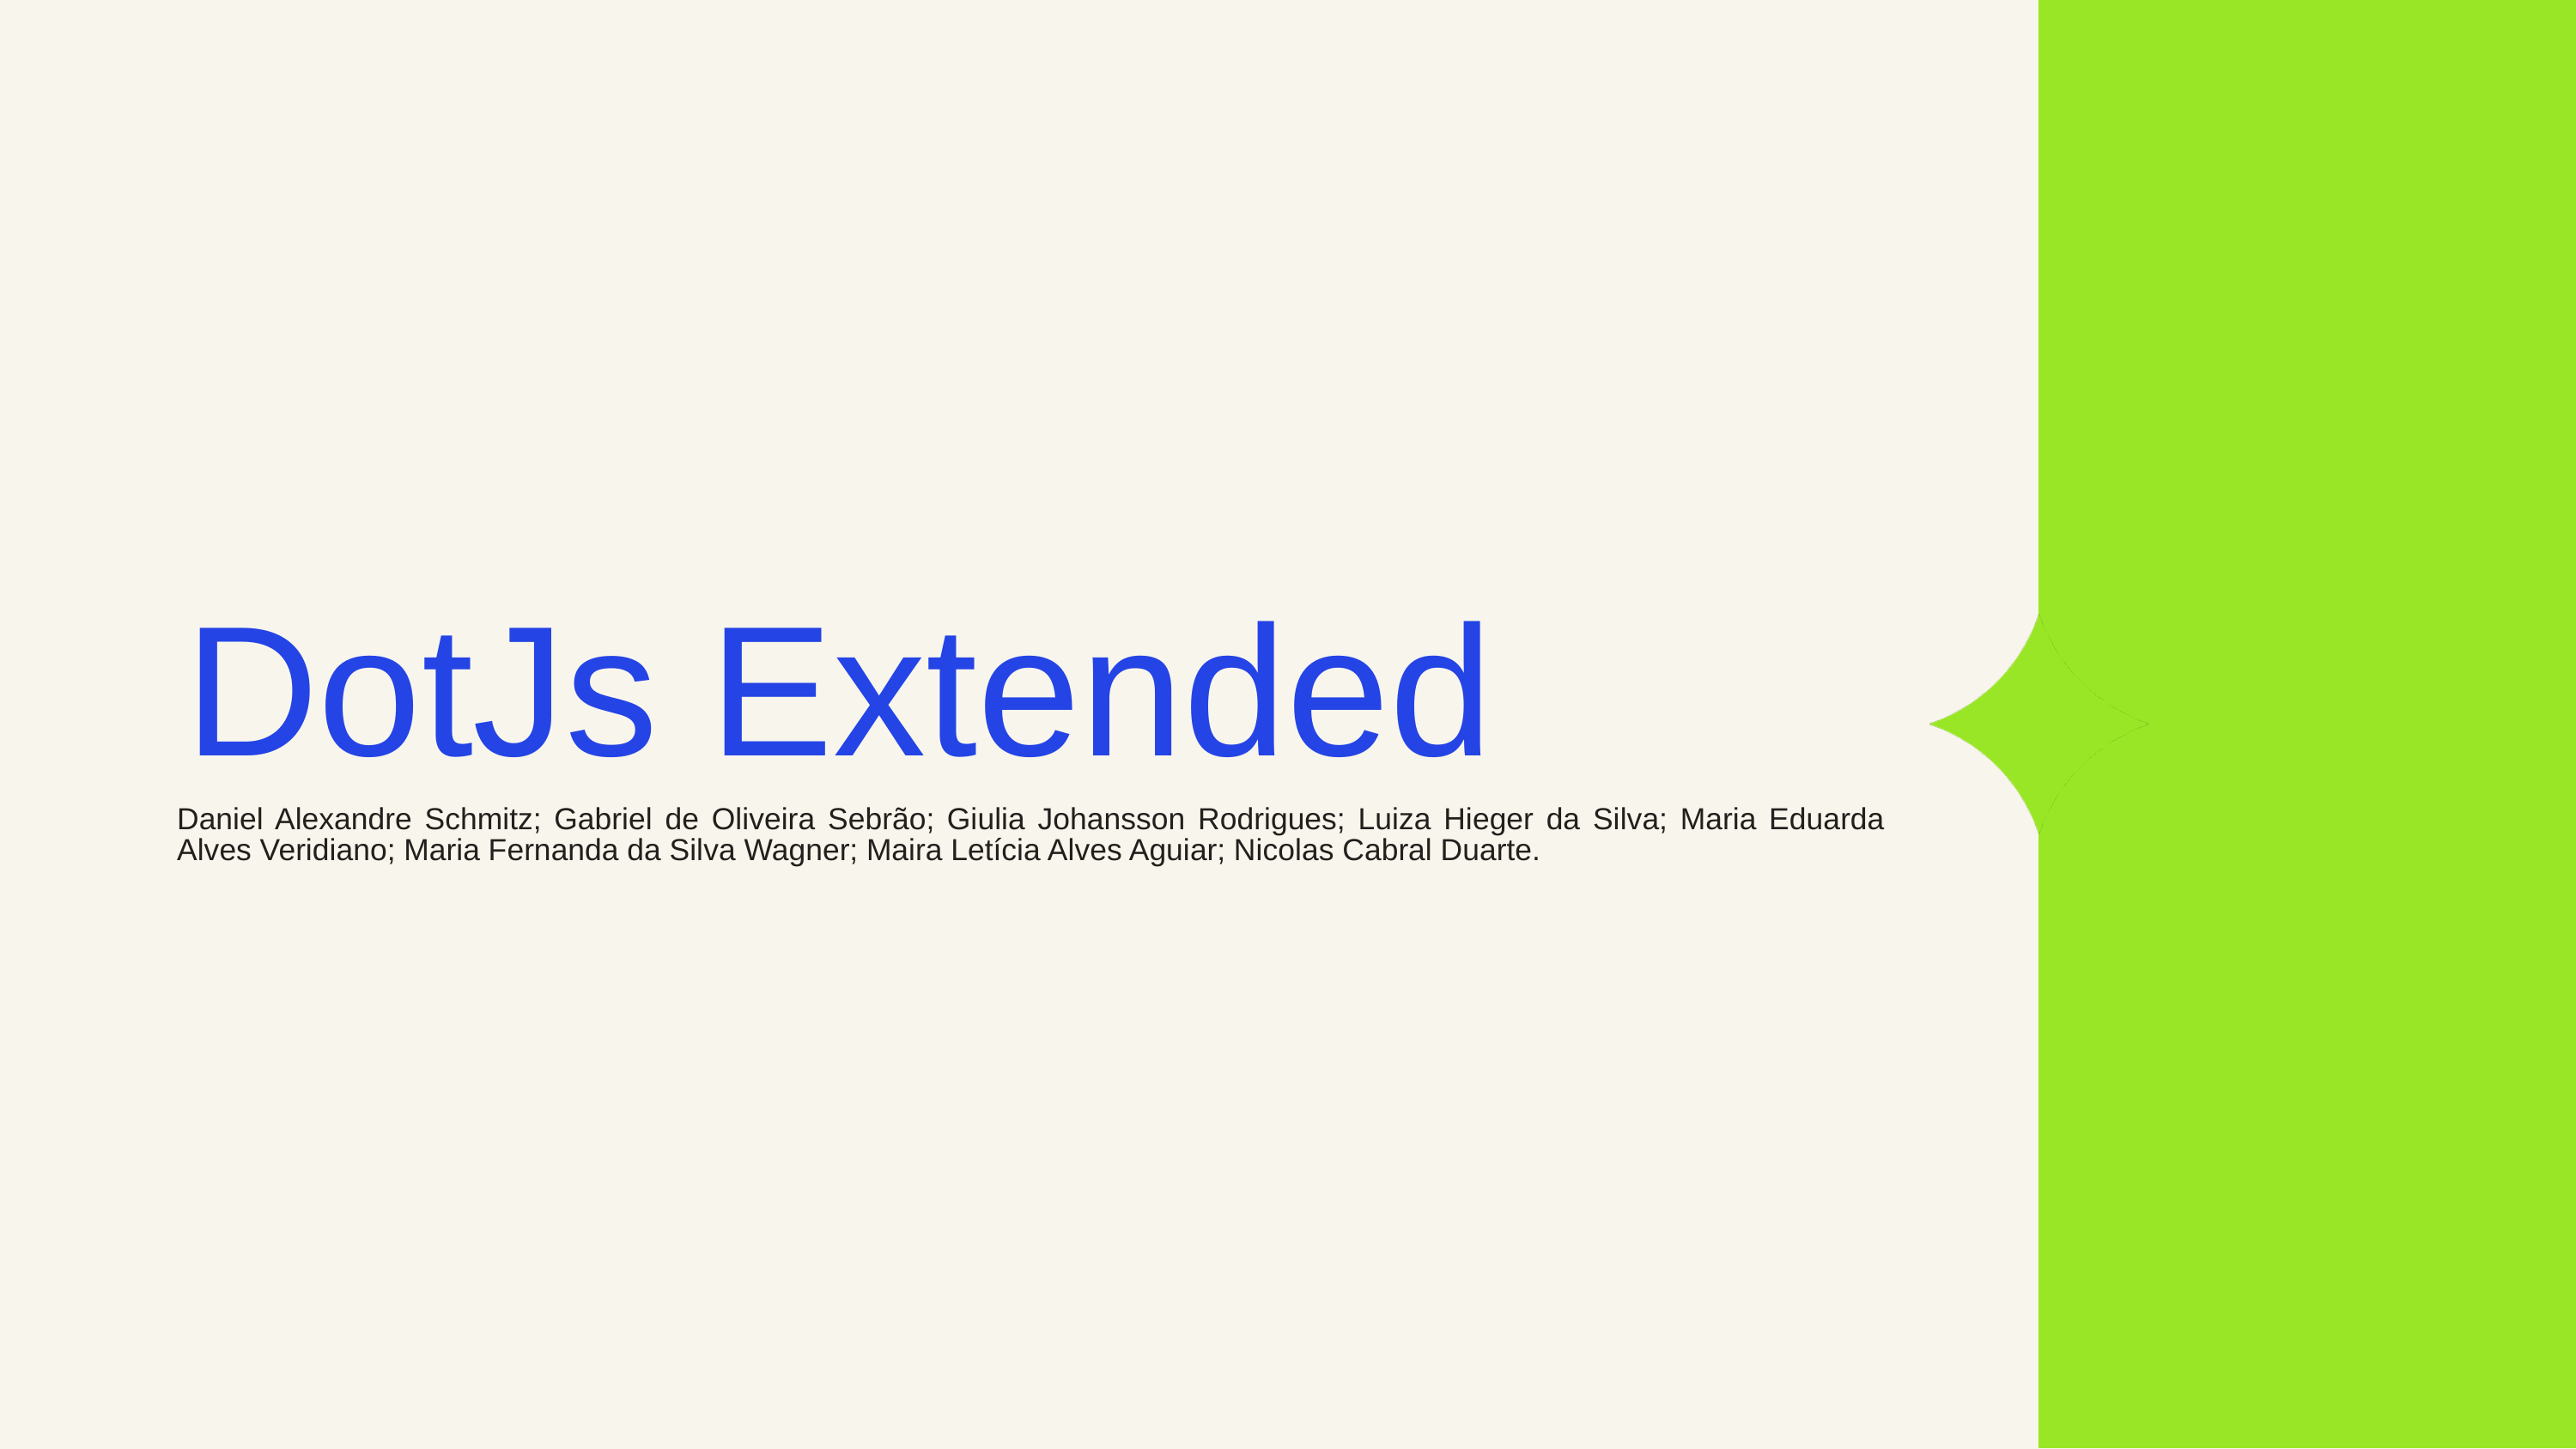

DotJs Extended

Daniel Alexandre Schmitz; Gabriel de Oliveira Sebrão; Giulia Johansson Rodrigues; Luiza Hieger da Silva; Maria Eduarda Alves Veridiano; Maria Fernanda da Silva Wagner; Maira Letícia Alves Aguiar; Nicolas Cabral Duarte.